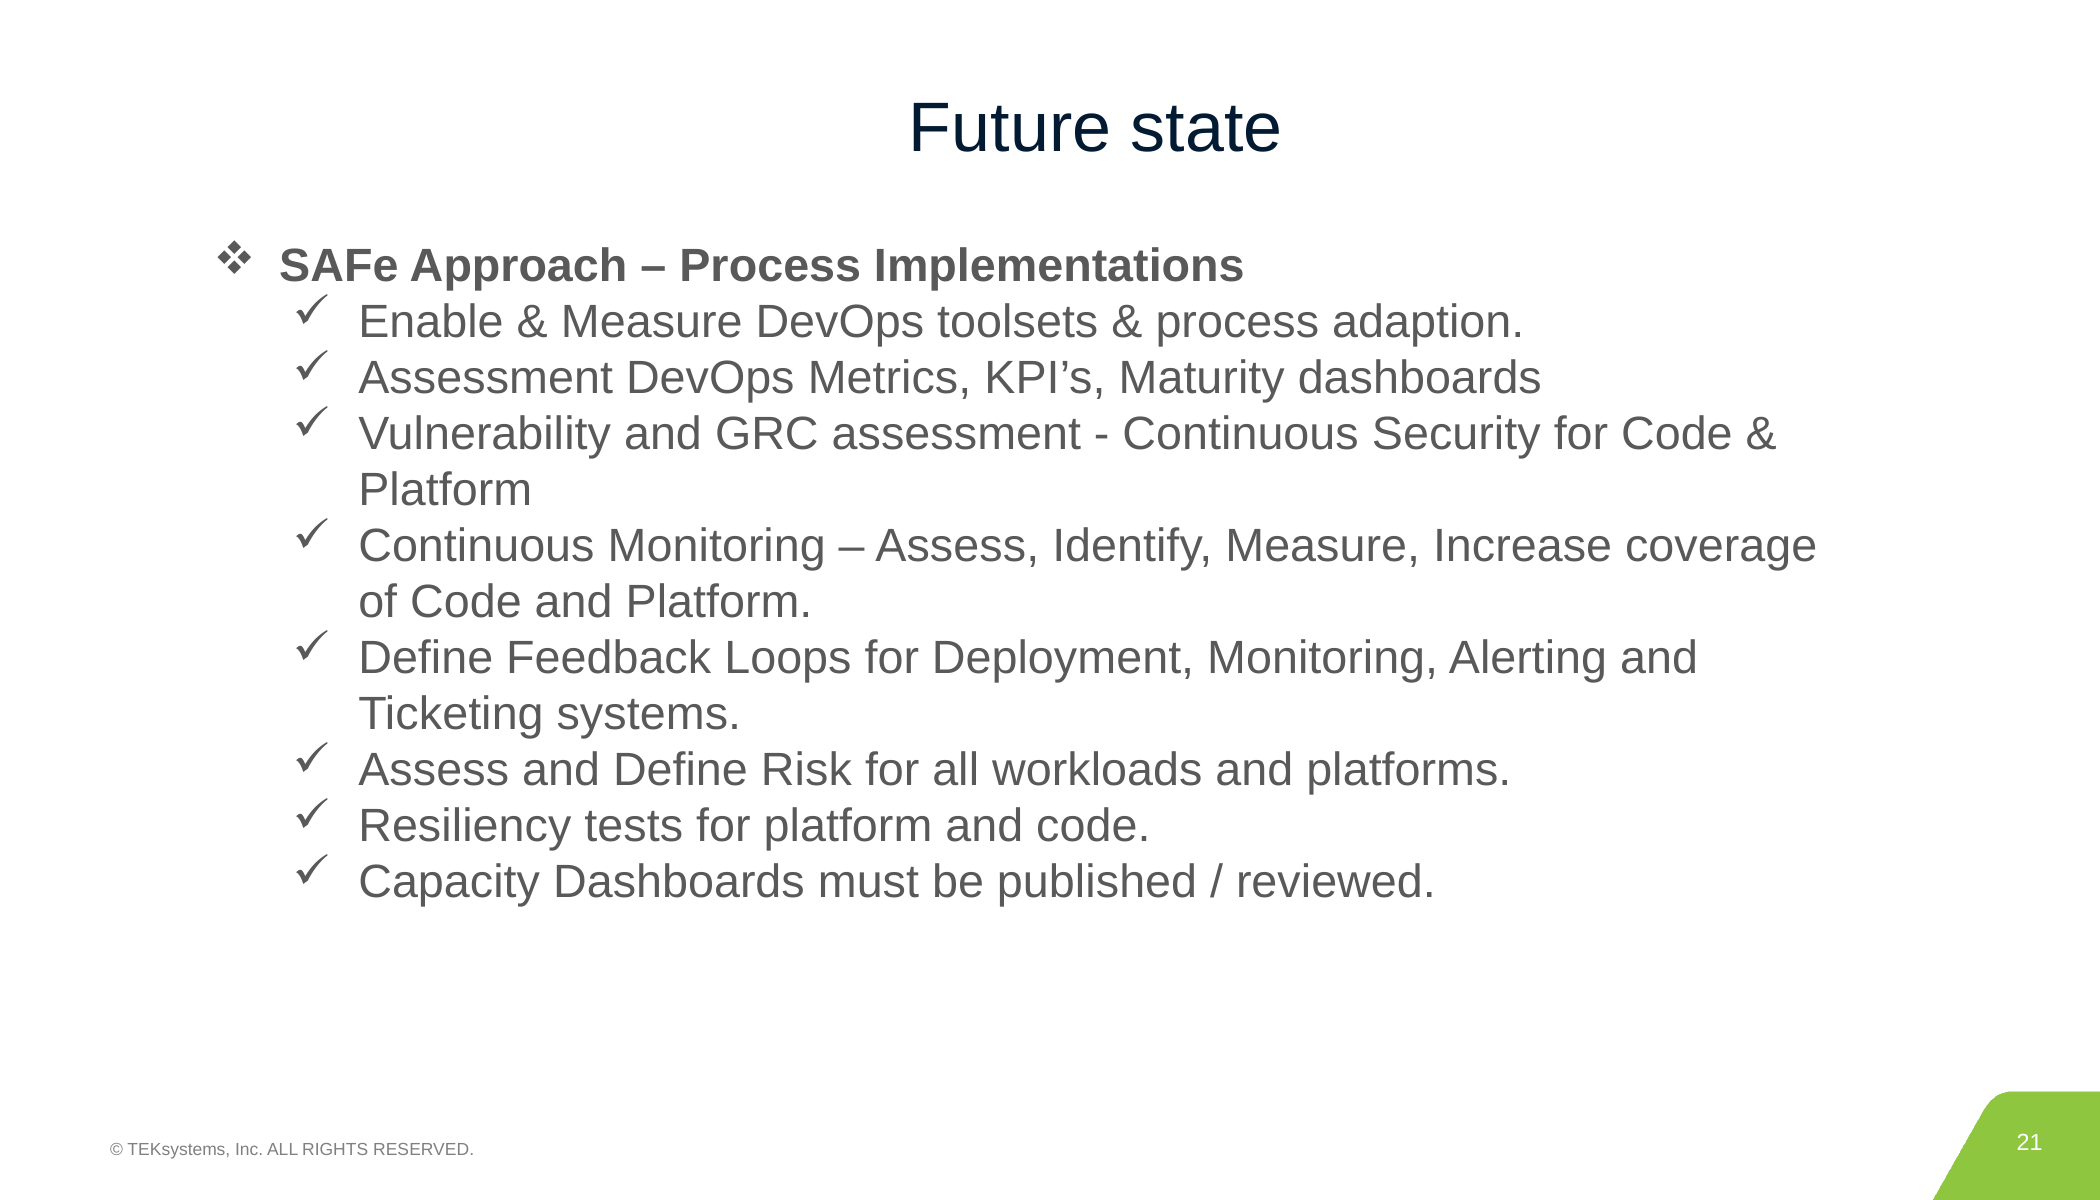

# Future state
SAFe Approach – Process Implementations
Enable & Measure DevOps toolsets & process adaption.
Assessment DevOps Metrics, KPI’s, Maturity dashboards
Vulnerability and GRC assessment - Continuous Security for Code & Platform
Continuous Monitoring – Assess, Identify, Measure, Increase coverage of Code and Platform.
Define Feedback Loops for Deployment, Monitoring, Alerting and Ticketing systems.
Assess and Define Risk for all workloads and platforms.
Resiliency tests for platform and code.
Capacity Dashboards must be published / reviewed.

21